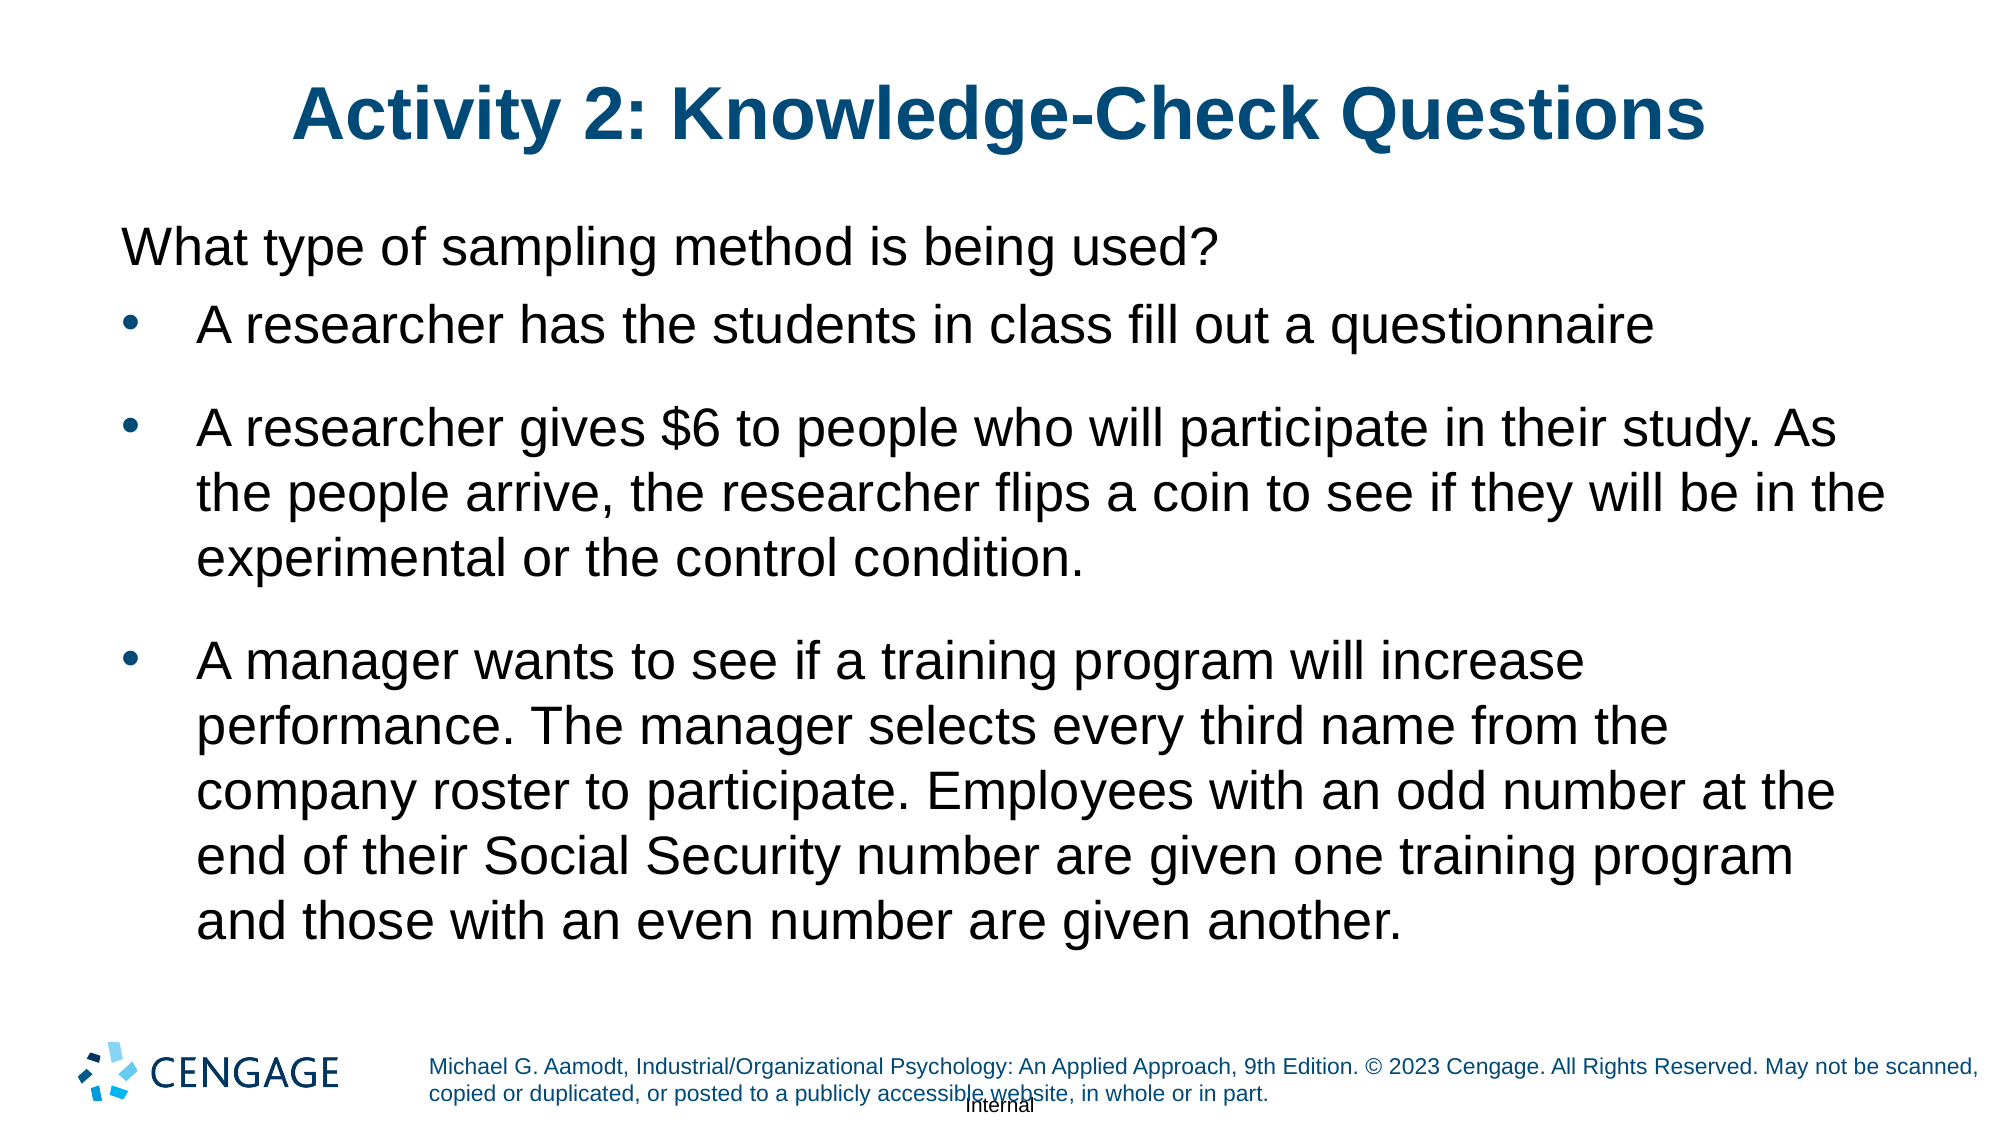

# Activity 2: Knowledge-Check Questions
What type of sampling method is being used?
A researcher has the students in class fill out a questionnaire
A researcher gives $6 to people who will participate in their study. As the people arrive, the researcher flips a coin to see if they will be in the experimental or the control condition.
A manager wants to see if a training program will increase performance. The manager selects every third name from the company roster to participate. Employees with an odd number at the end of their Social Security number are given one training program and those with an even number are given another.